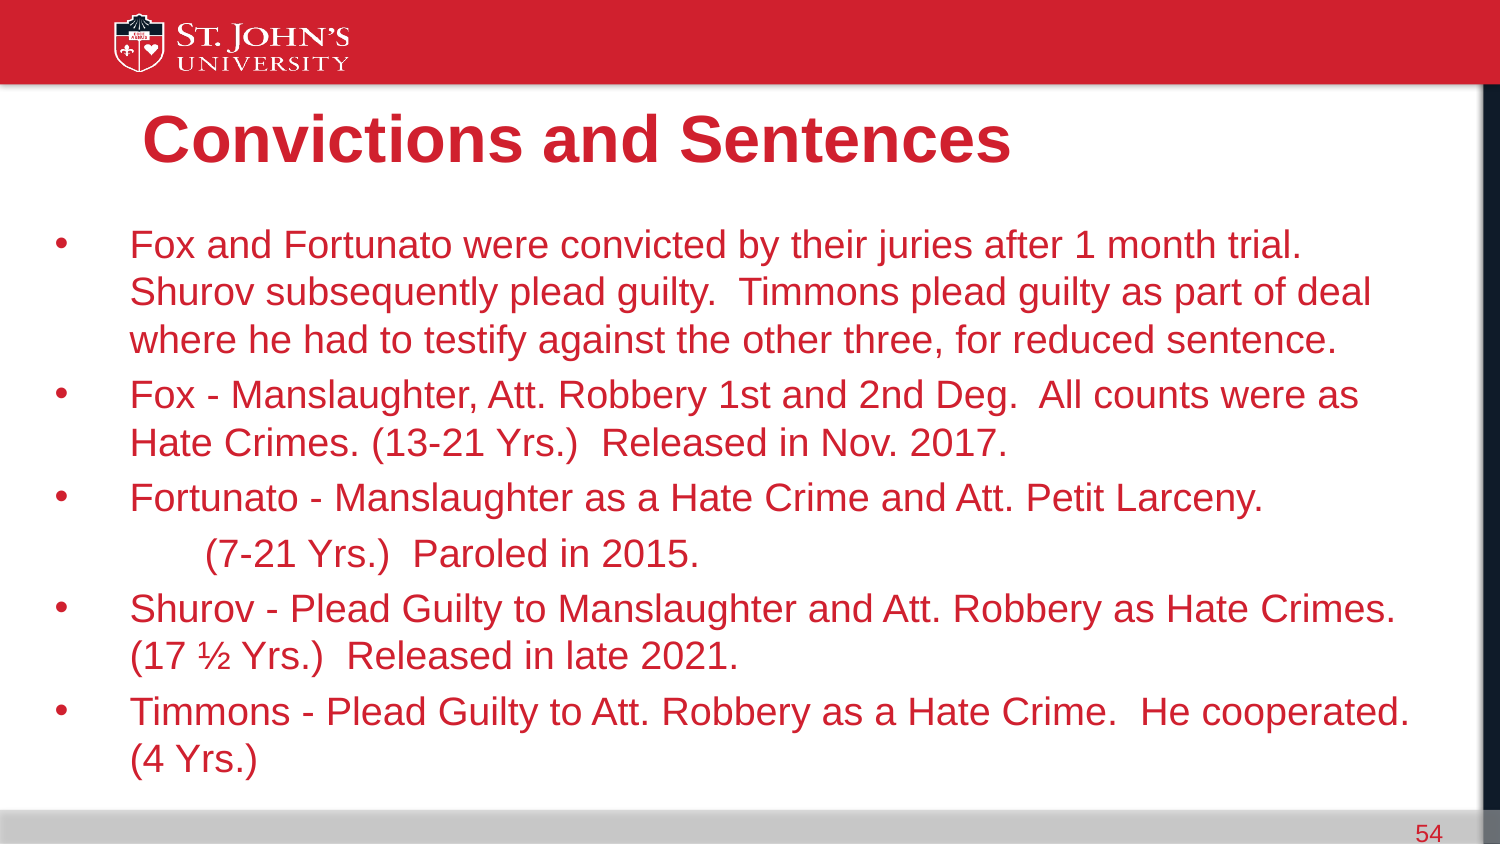

# Convictions and Sentences
Fox and Fortunato were convicted by their juries after 1 month trial.  Shurov subsequently plead guilty.  Timmons plead guilty as part of deal where he had to testify against the other three, for reduced sentence.
Fox - Manslaughter, Att. Robbery 1st and 2nd Deg.  All counts were as Hate Crimes. (13-21 Yrs.)  Released in Nov. 2017.
Fortunato - Manslaughter as a Hate Crime and Att. Petit Larceny.
	(7-21 Yrs.)  Paroled in 2015.
Shurov - Plead Guilty to Manslaughter and Att. Robbery as Hate Crimes. (17 ½ Yrs.)  Released in late 2021.
Timmons - Plead Guilty to Att. Robbery as a Hate Crime.  He cooperated.  (4 Yrs.)